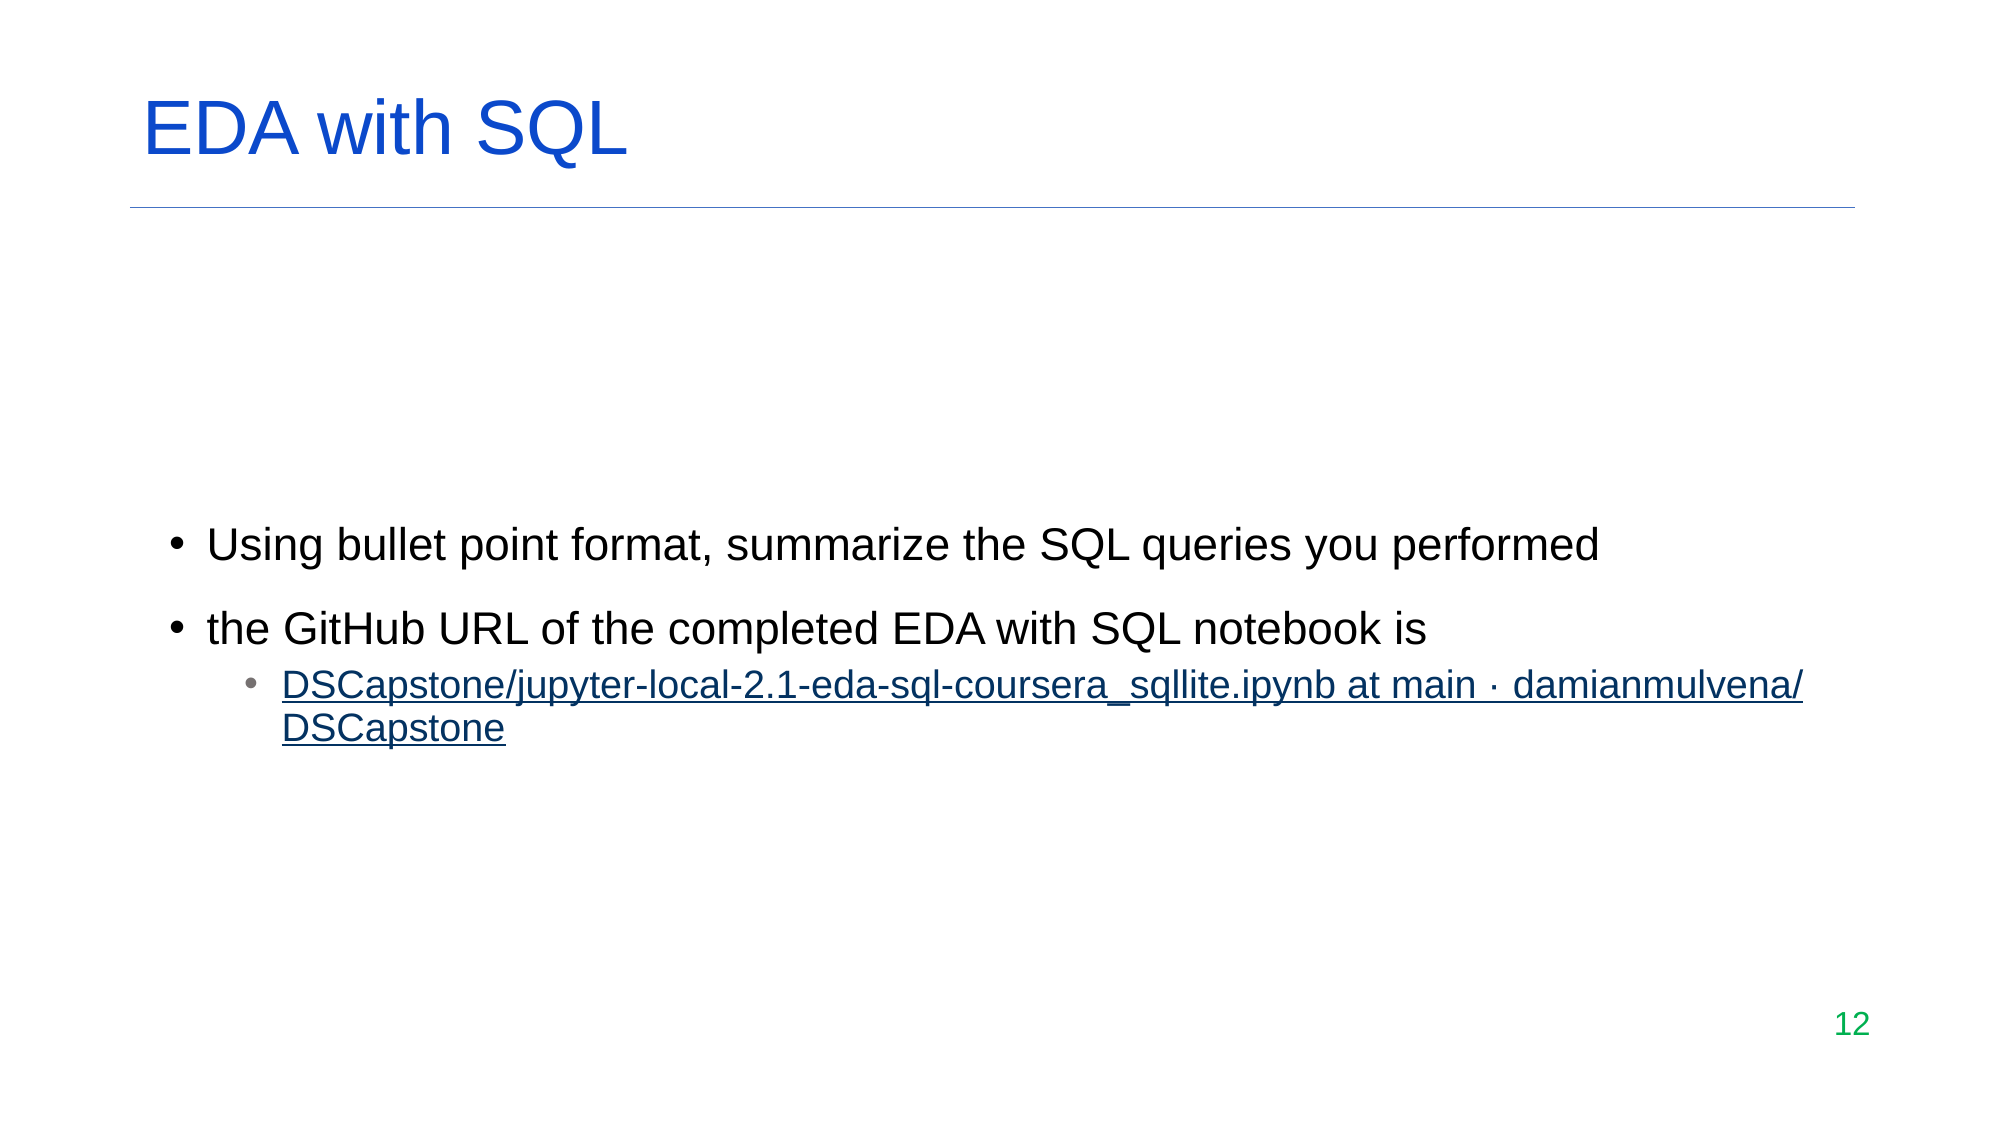

# EDA with SQL
Using bullet point format, summarize the SQL queries you performed
the GitHub URL of the completed EDA with SQL notebook is
DSCapstone/jupyter-local-2.1-eda-sql-coursera_sqllite.ipynb at main · damianmulvena/DSCapstone